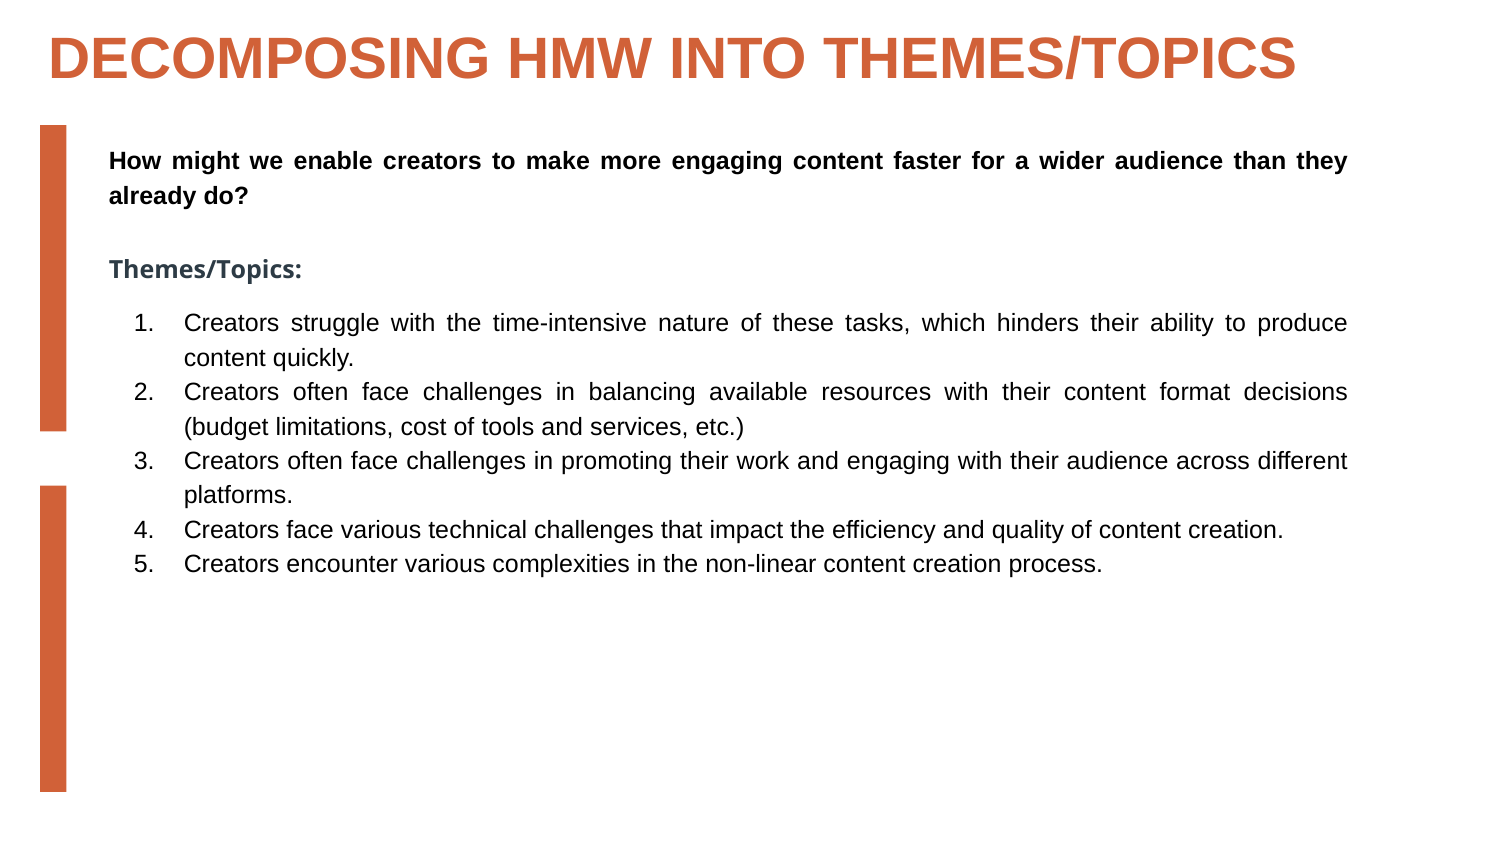

DECOMPOSING HMW INTO THEMES/TOPICS

How might we enable creators to make more engaging content faster for a wider audience than they already do?

Themes/Topics:
Creators struggle with the time-intensive nature of these tasks, which hinders their ability to produce content quickly.
Creators often face challenges in balancing available resources with their content format decisions (budget limitations, cost of tools and services, etc.)
Creators often face challenges in promoting their work and engaging with their audience across different platforms.
Creators face various technical challenges that impact the efficiency and quality of content creation.
Creators encounter various complexities in the non-linear content creation process.